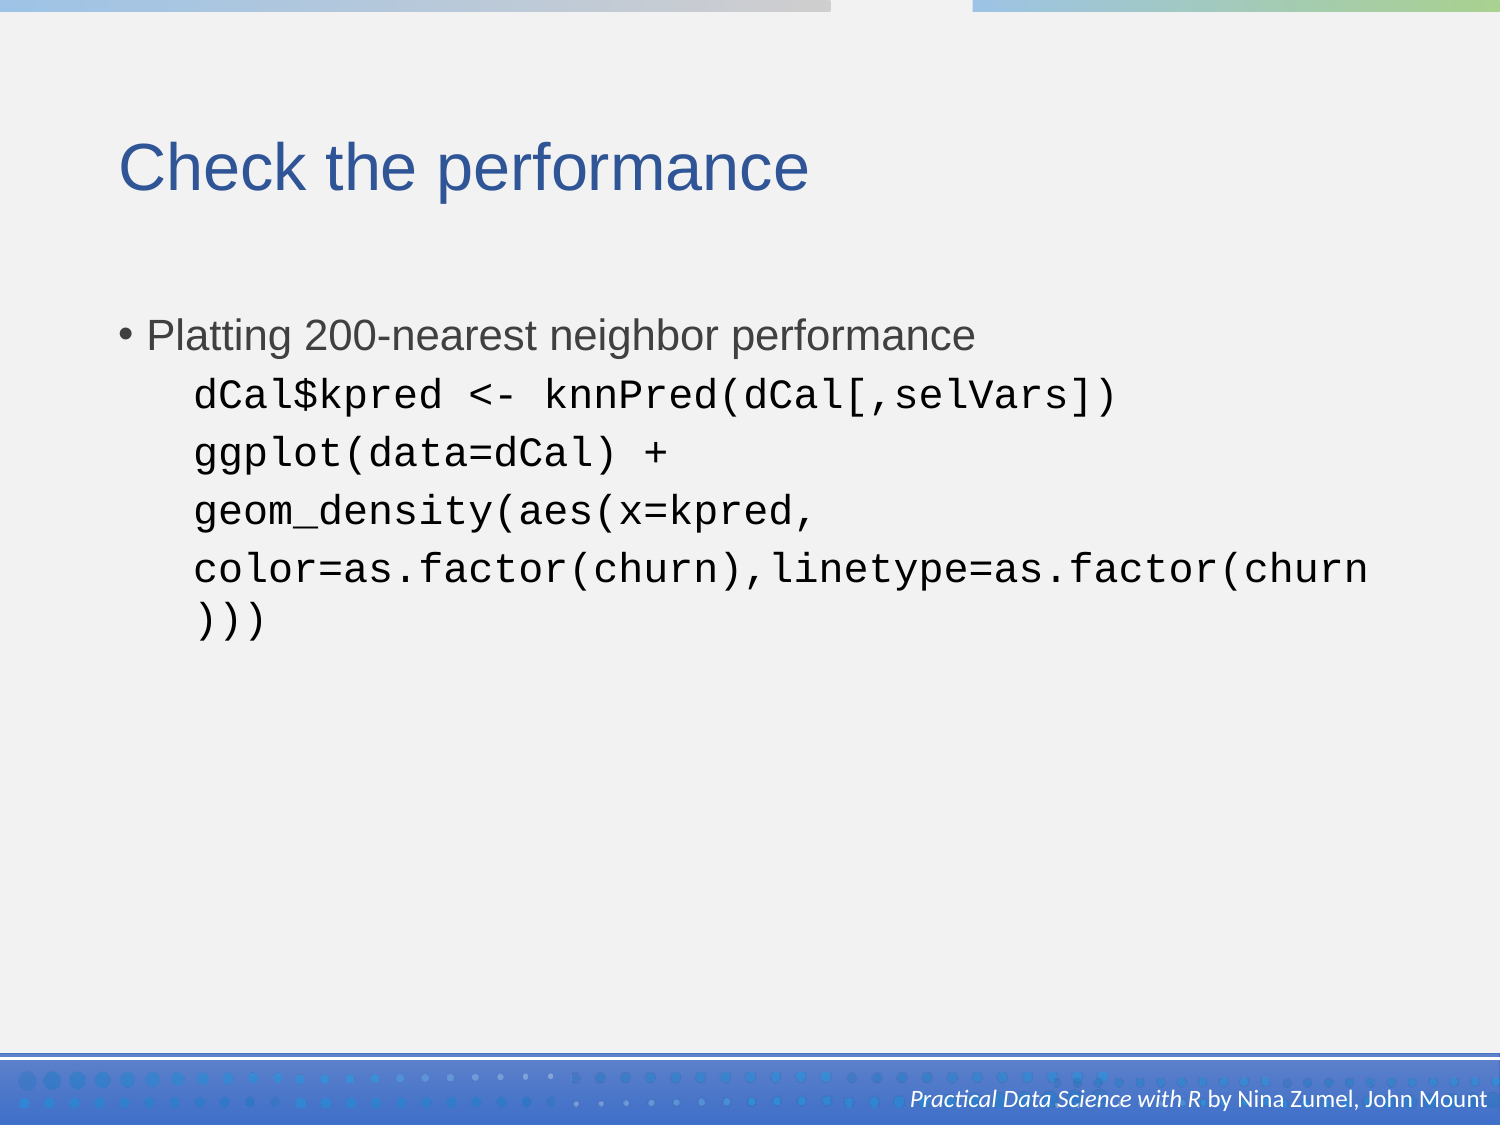

# Check the performance
Platting 200-nearest neighbor performance
dCal$kpred <- knnPred(dCal[,selVars])
ggplot(data=dCal) +
geom_density(aes(x=kpred,
color=as.factor(churn),linetype=as.factor(churn)))
Practical Data Science with R by Nina Zumel, John Mount